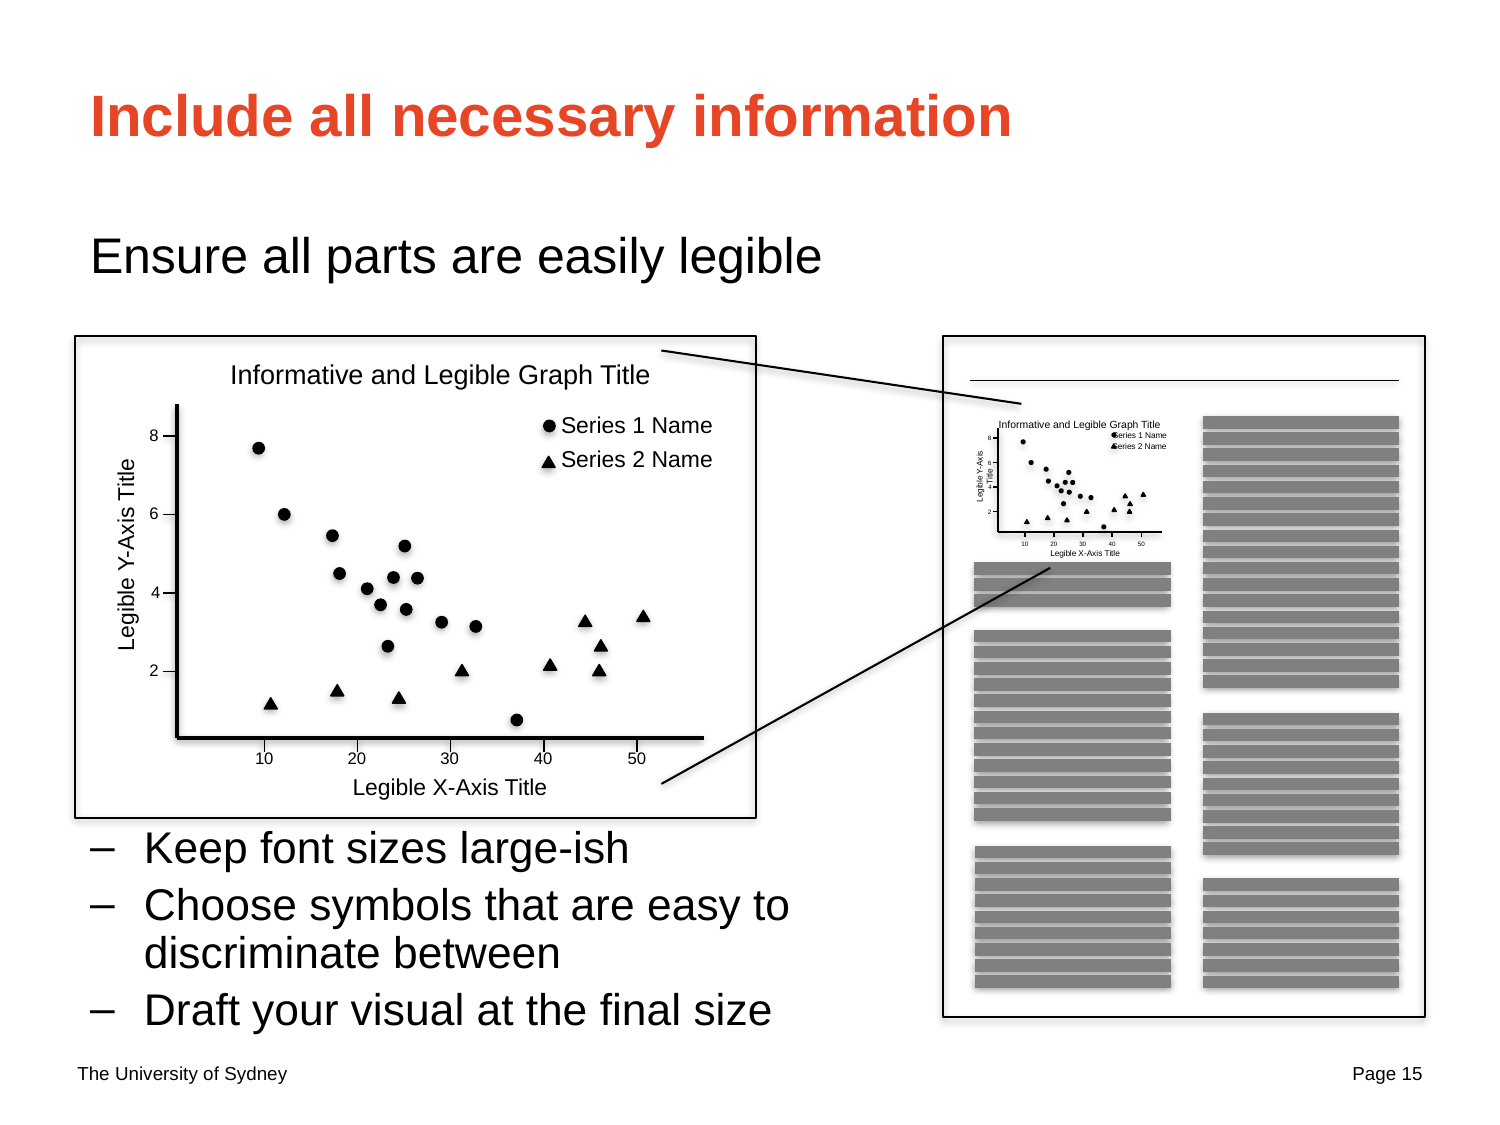

# Include all necessary information
Ensure all parts are easily legible

Informative and Legible Graph Title
Series 1 Name
8

Series 2 Name

6

Legible Y-Axis Title

4

2

50
10
20
30
40
Legible X-Axis Title

Informative and Legible Graph Title
Series 1 Name
8

Series 2 Name

6

Legible Y-Axis Title

4

2

50
10
20
30
40
Legible X-Axis Title
Keep font sizes large-ish
Choose symbols that are easy to discriminate between
Draft your visual at the final size